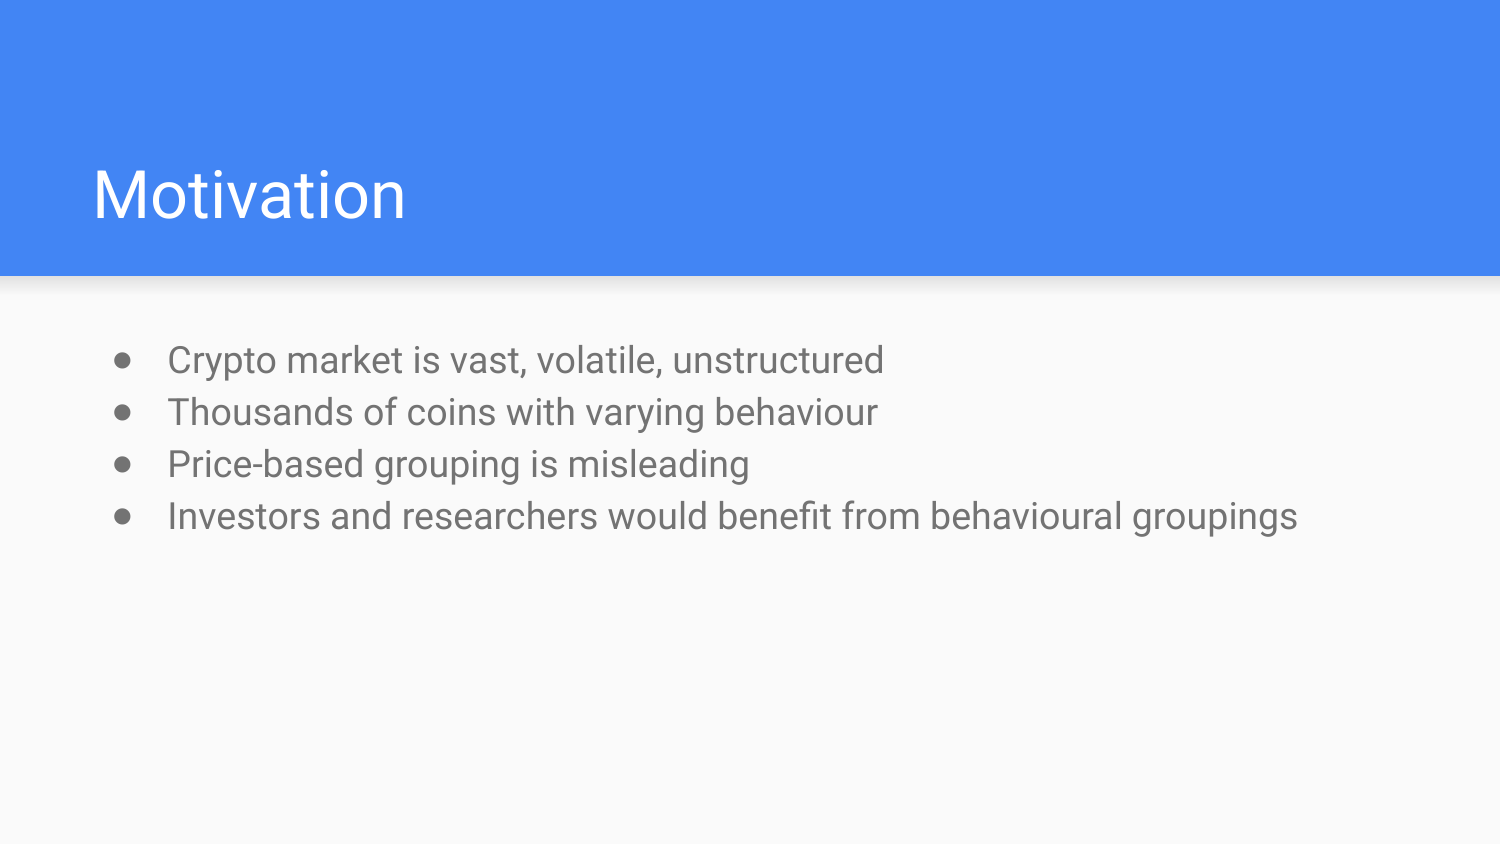

# Motivation
Crypto market is vast, volatile, unstructured
Thousands of coins with varying behaviour
Price-based grouping is misleading
Investors and researchers would benefit from behavioural groupings